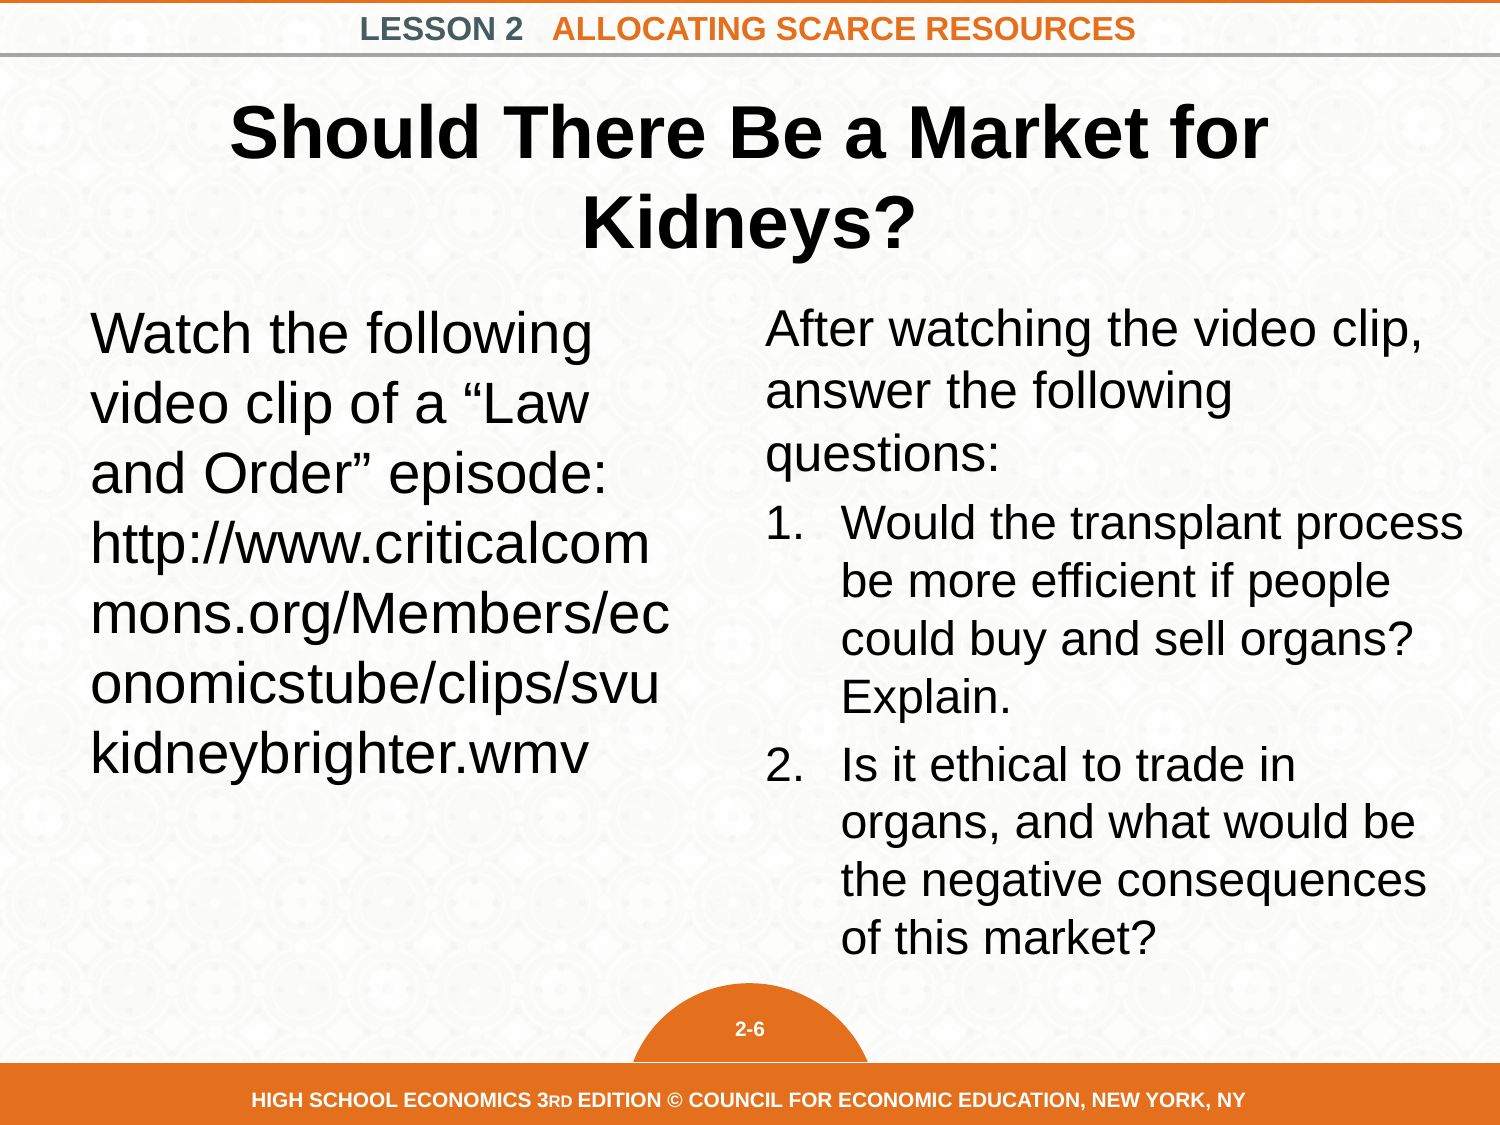

# Should There Be a Market for Kidneys?
Watch the following video clip of a “Law and Order” episode: http://www.criticalcommons.org/Members/economicstube/clips/svukidneybrighter.wmv
After watching the video clip, answer the following questions:
Would the transplant process be more efficient if people could buy and sell organs? Explain.
Is it ethical to trade in organs, and what would be the negative consequences of this market?